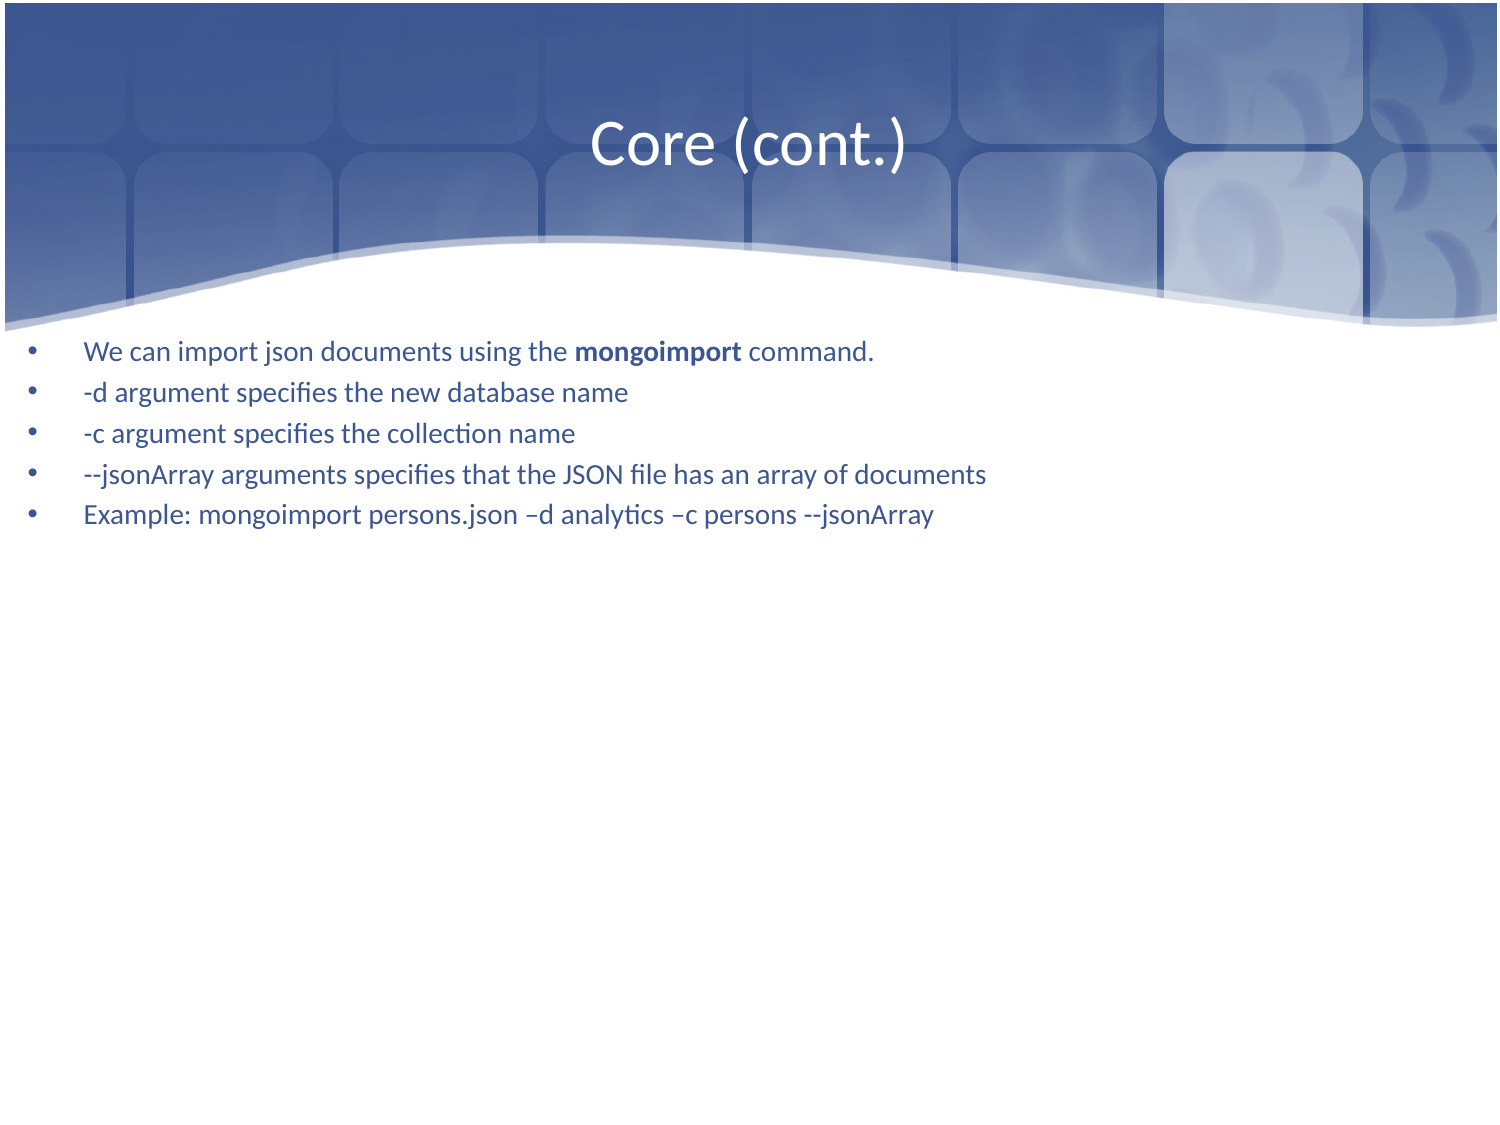

# Core (cont.)
We can import json documents using the mongoimport command.
-d argument specifies the new database name
-c argument specifies the collection name
--jsonArray arguments specifies that the JSON file has an array of documents
Example: mongoimport persons.json –d analytics –c persons --jsonArray